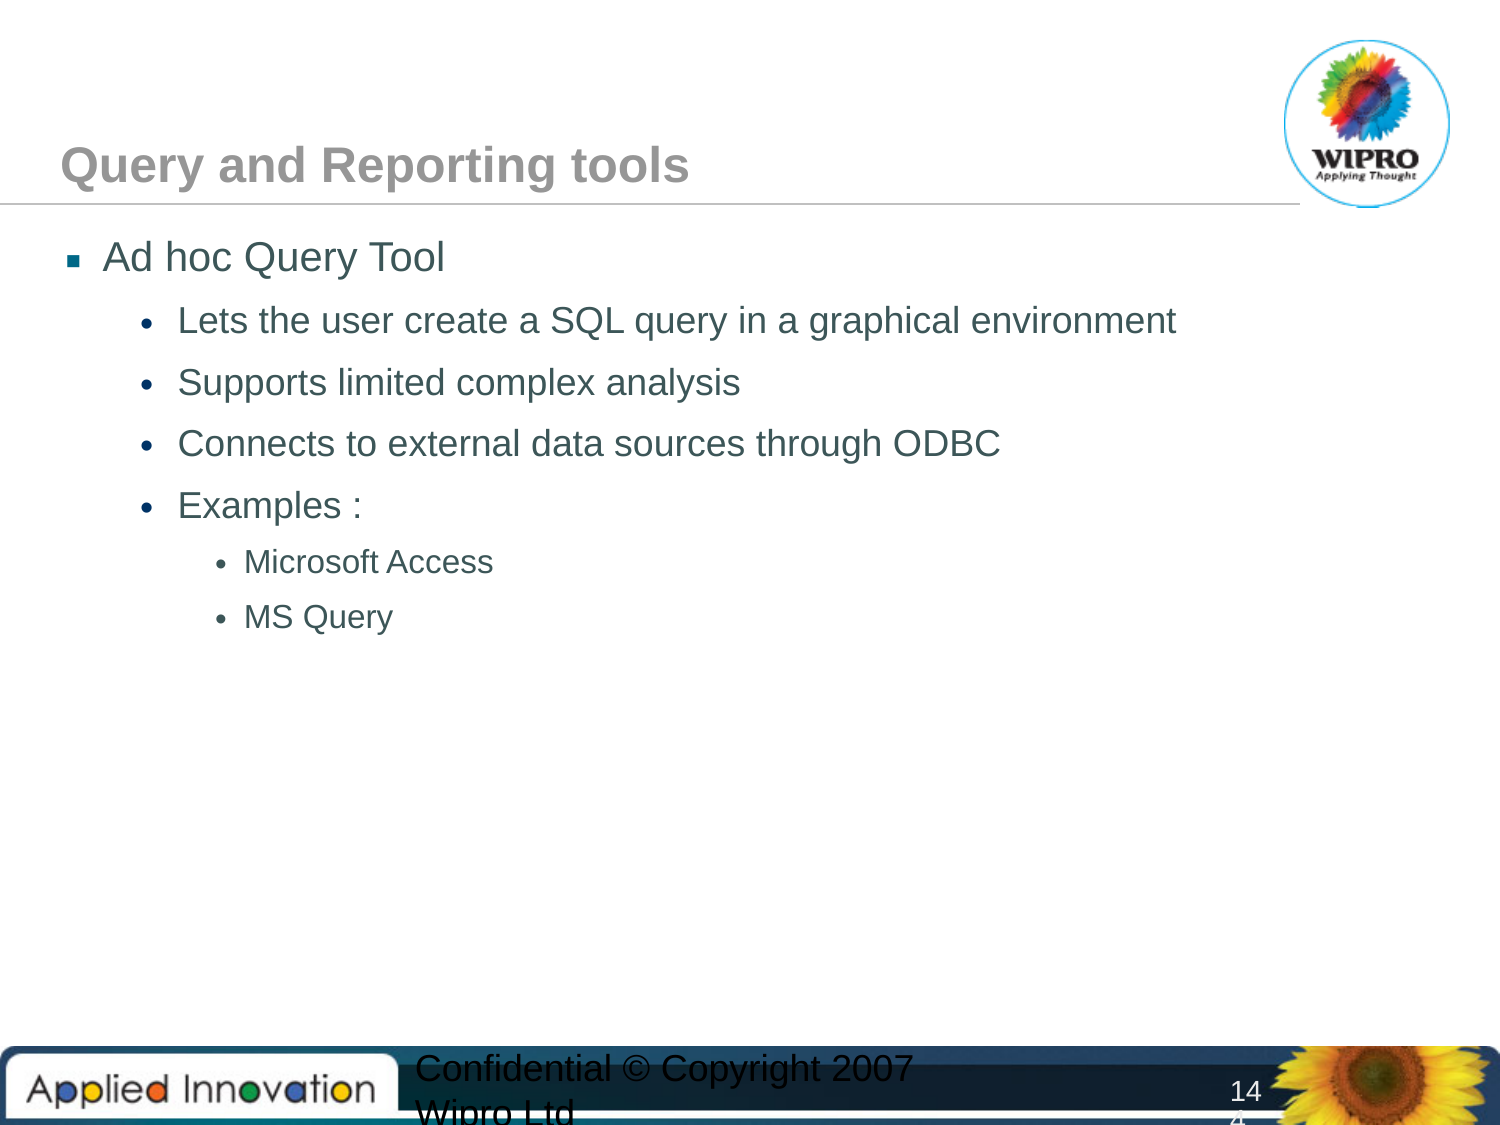

# Query and Reporting tools
Ad hoc Query Tool
Lets the user create a SQL query in a graphical environment
Supports limited complex analysis
Connects to external data sources through ODBC
Examples :
Microsoft Access
MS Query
Confidential © Copyright 2007 Wipro Ltd